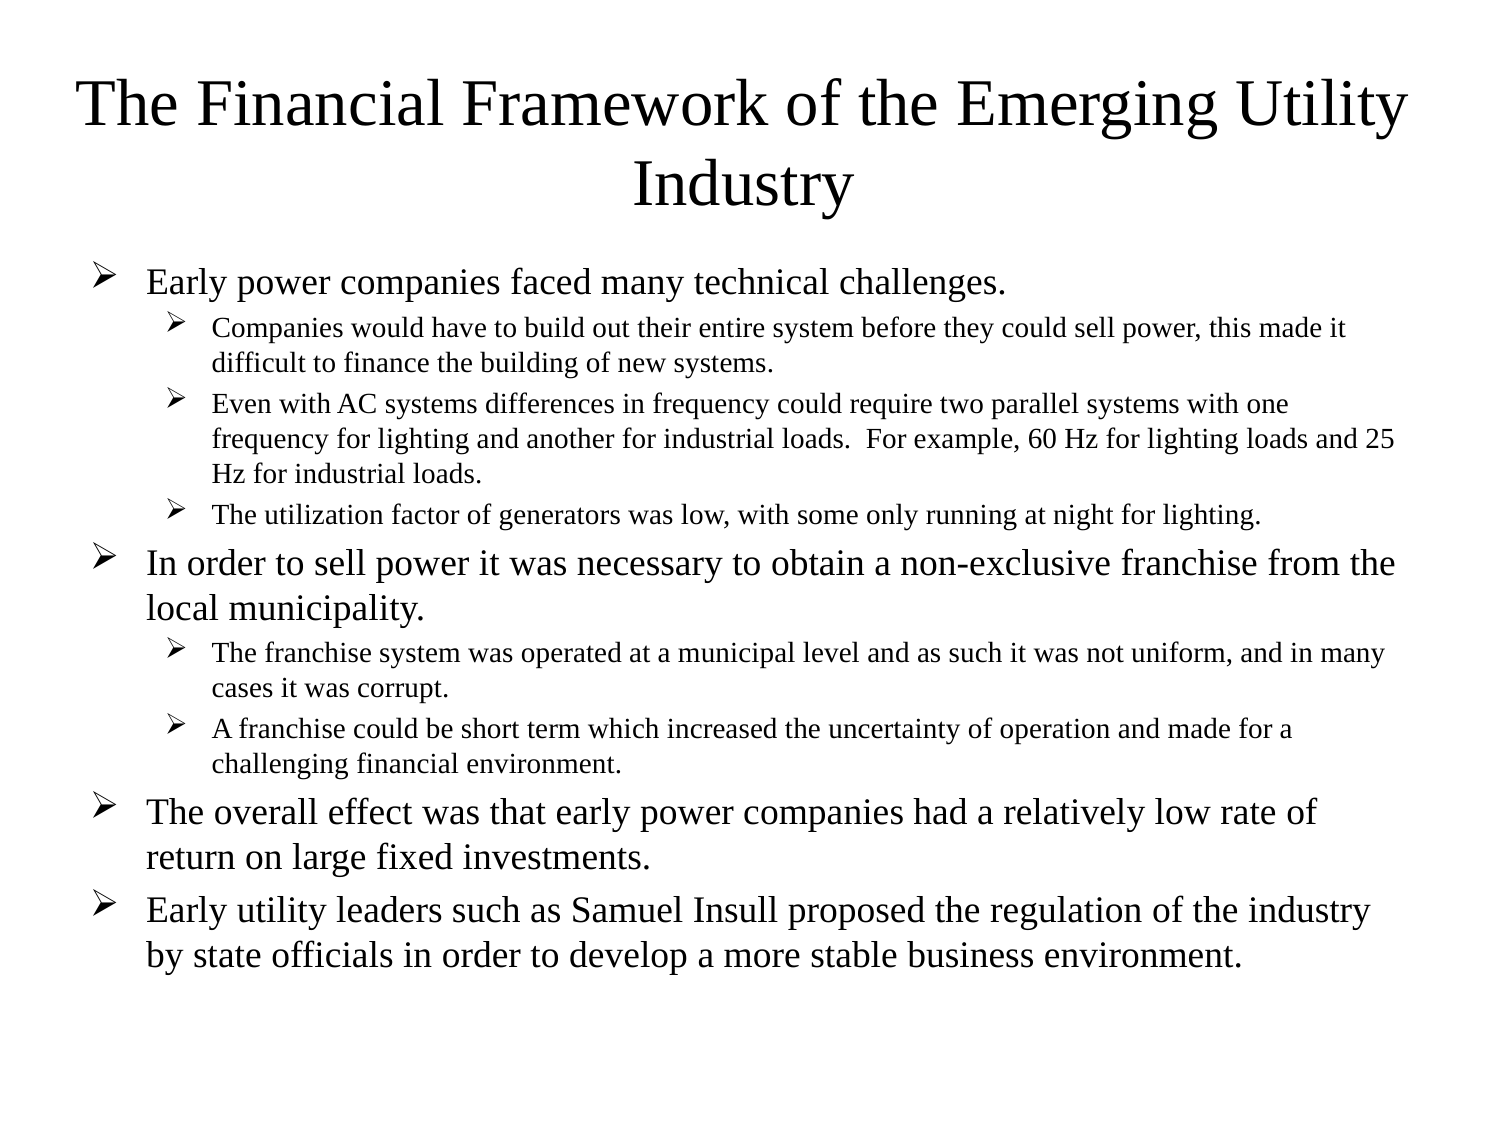

# The Financial Framework of the Emerging Utility Industry

Early power companies faced many technical challenges.
Companies would have to build out their entire system before they could sell power, this made it difficult to finance the building of new systems.
Even with AC systems differences in frequency could require two parallel systems with one frequency for lighting and another for industrial loads.  For example, 60 Hz for lighting loads and 25 Hz for industrial loads.
The utilization factor of generators was low, with some only running at night for lighting.
In order to sell power it was necessary to obtain a non-exclusive franchise from the local municipality.
The franchise system was operated at a municipal level and as such it was not uniform, and in many cases it was corrupt.
A franchise could be short term which increased the uncertainty of operation and made for a challenging financial environment.
The overall effect was that early power companies had a relatively low rate of return on large fixed investments.
Early utility leaders such as Samuel Insull proposed the regulation of the industry by state officials in order to develop a more stable business environment.